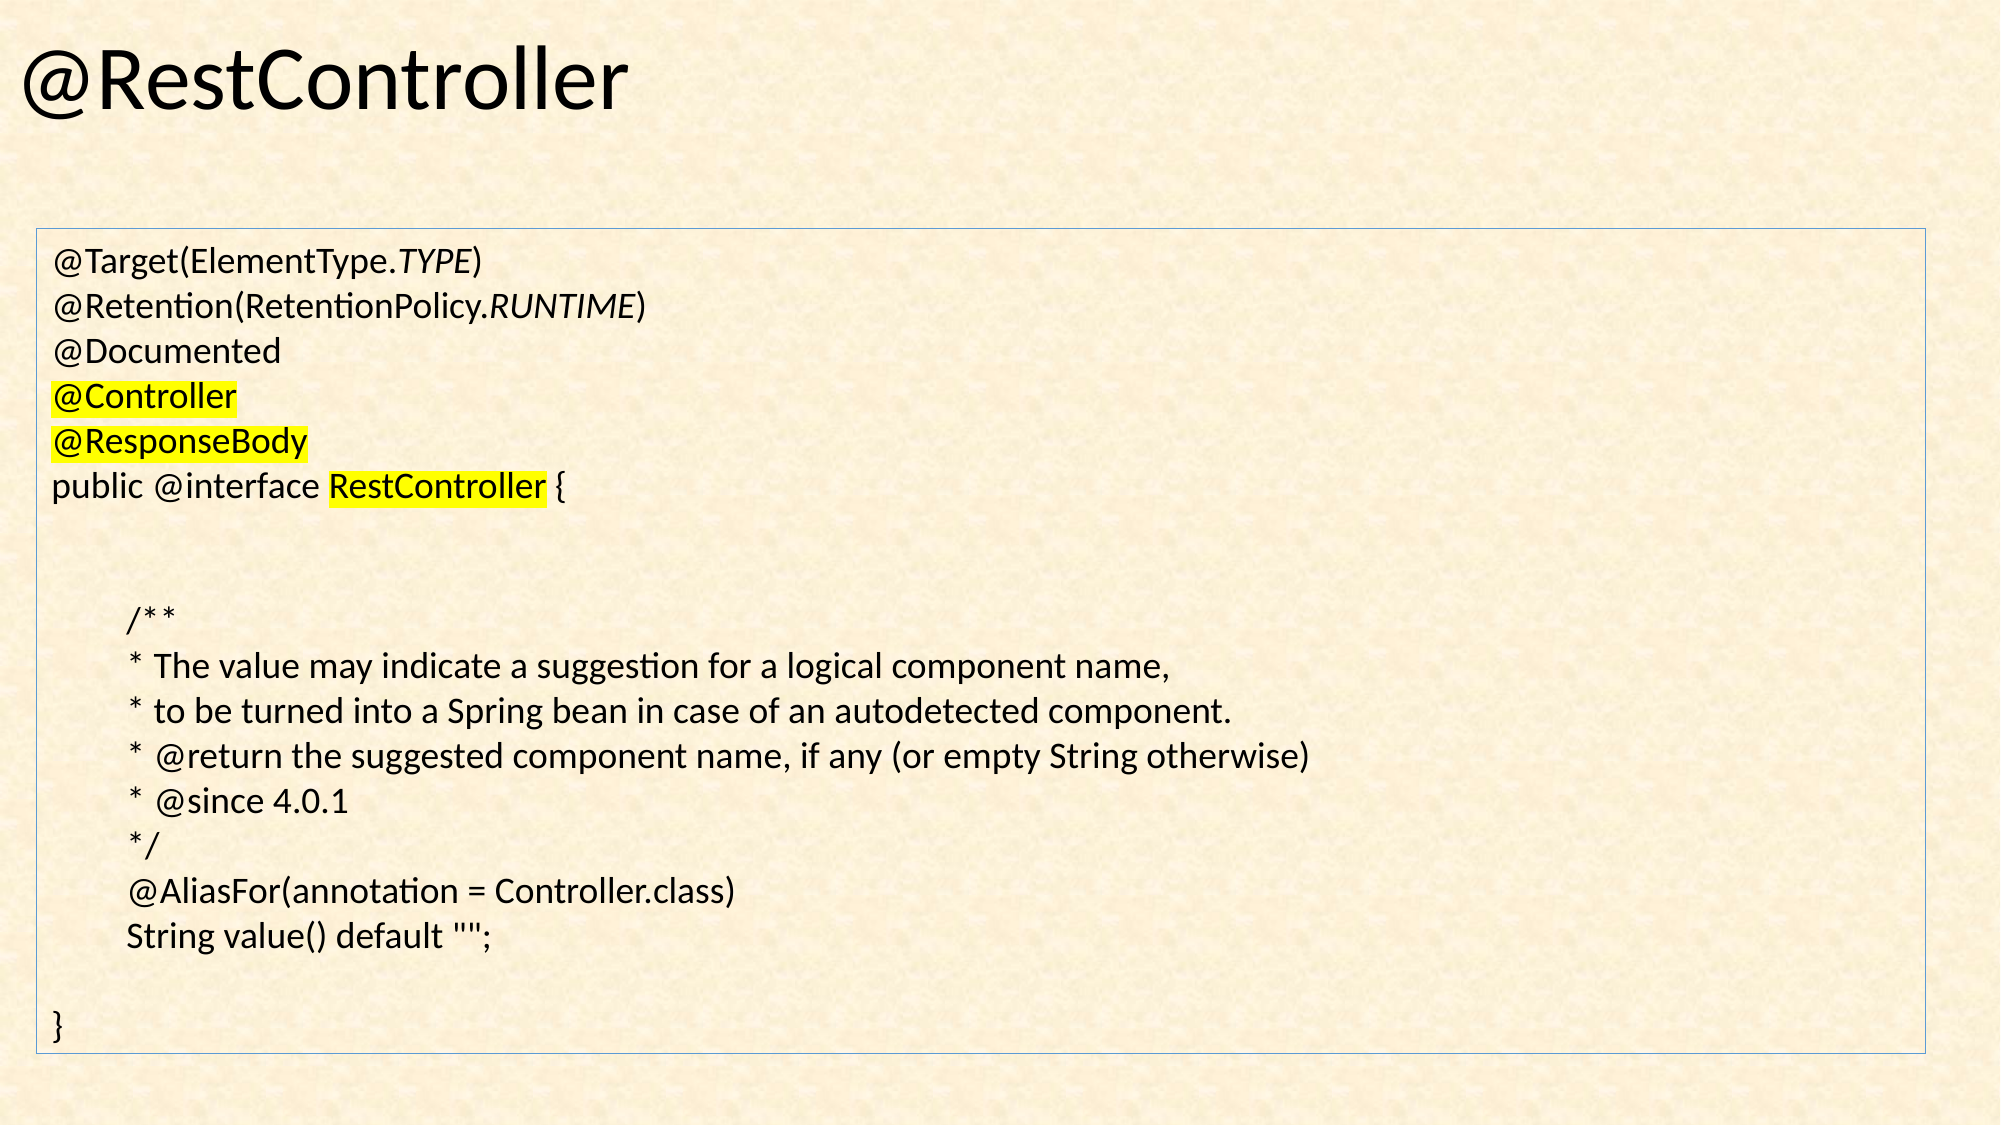

# @RestController
@Target(ElementType.TYPE)
@Retention(RetentionPolicy.RUNTIME)
@Documented
@Controller
@ResponseBody
public @interface RestController {

/**
* The value may indicate a suggestion for a logical component name,
* to be turned into a Spring bean in case of an autodetected component.
* @return the suggested component name, if any (or empty String otherwise)
* @since 4.0.1
*/
@AliasFor(annotation = Controller.class)
String value() default "";

}